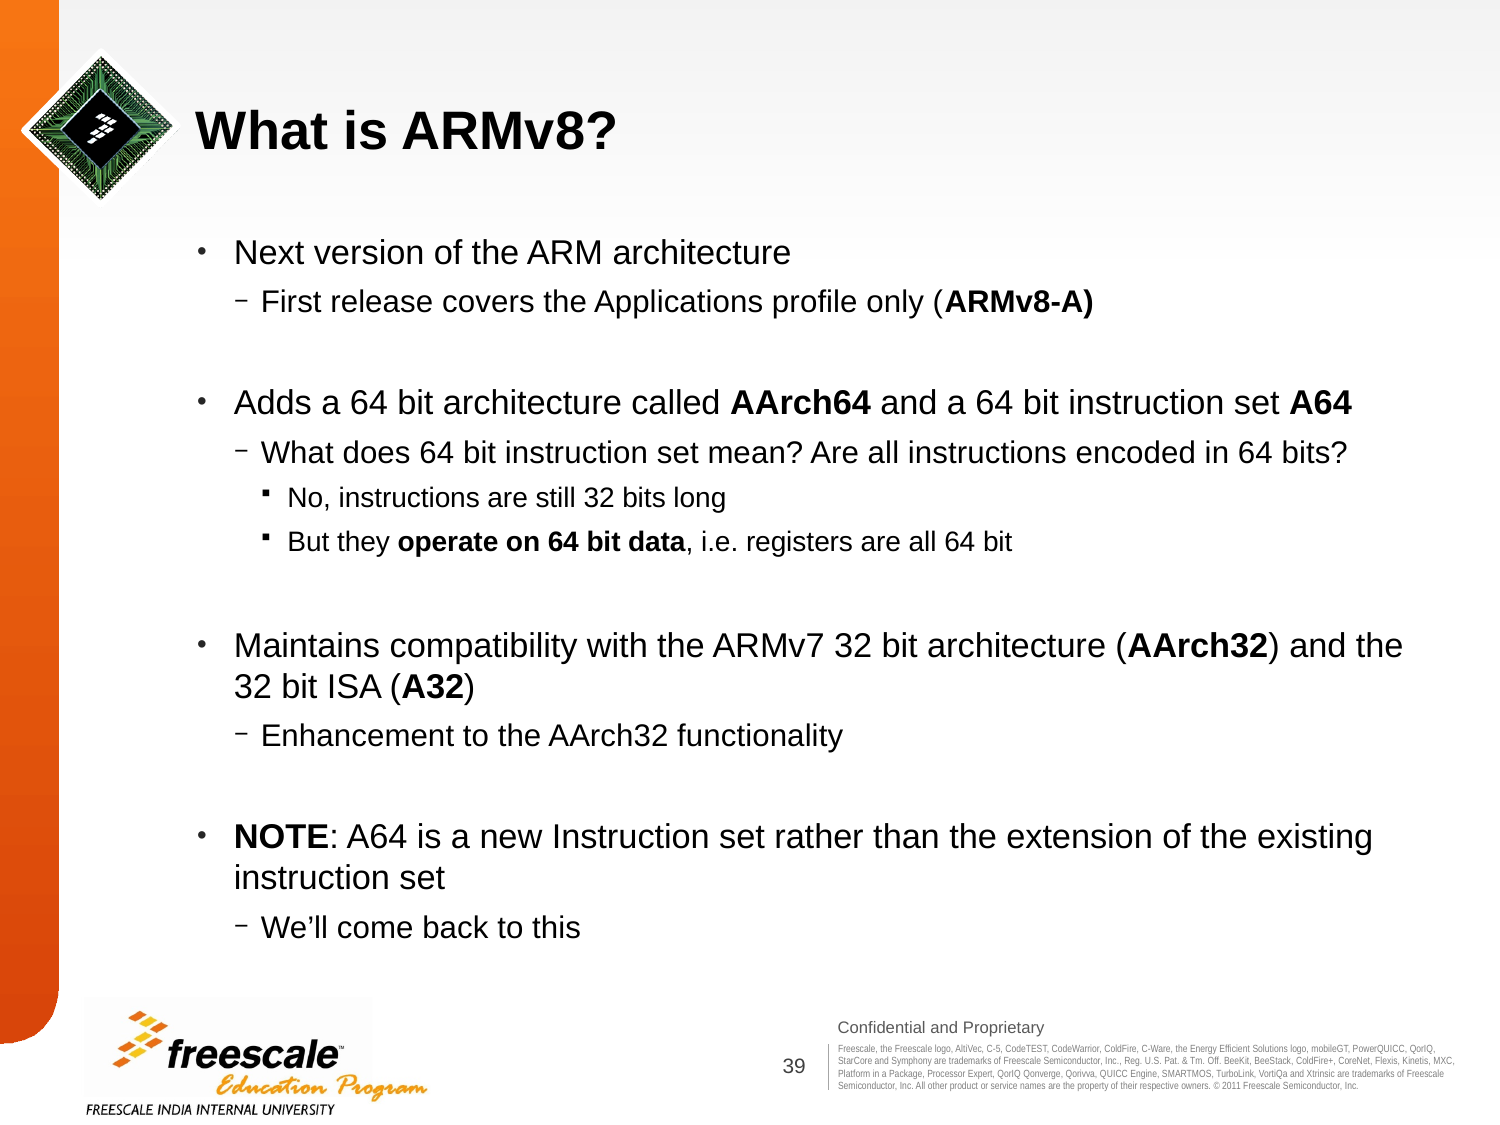

# What is ARMv8?
Next version of the ARM architecture
First release covers the Applications profile only (ARMv8-A)

Adds a 64 bit architecture called AArch64 and a 64 bit instruction set A64
What does 64 bit instruction set mean? Are all instructions encoded in 64 bits?
No, instructions are still 32 bits long
But they operate on 64 bit data, i.e. registers are all 64 bit

Maintains compatibility with the ARMv7 32 bit architecture (AArch32) and the 32 bit ISA (A32)
Enhancement to the AArch32 functionality

NOTE: A64 is a new Instruction set rather than the extension of the existing instruction set
We’ll come back to this